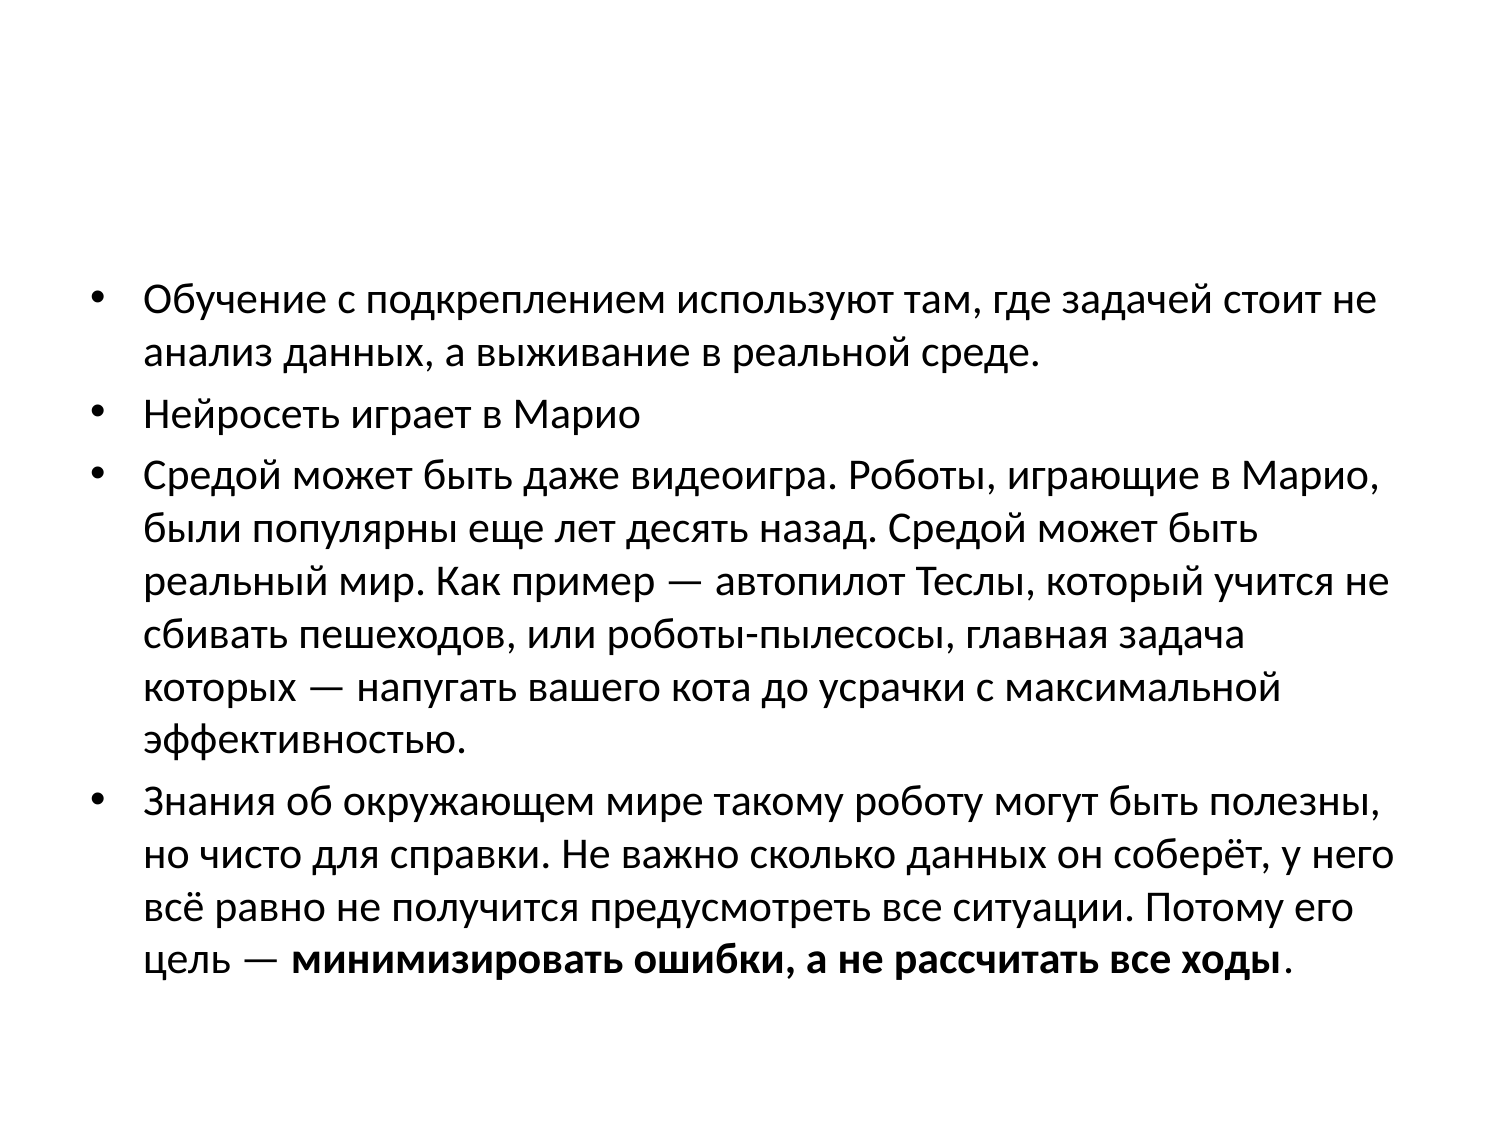

#
Обучение с подкреплением используют там, где задачей стоит не анализ данных, а выживание в реальной среде.
Нейросеть играет в Марио
Средой может быть даже видеоигра. Роботы, играющие в Марио, были популярны еще лет десять назад. Средой может быть реальный мир. Как пример — автопилот Теслы, который учится не сбивать пешеходов, или роботы-пылесосы, главная задача которых — напугать вашего кота до усрачки с максимальной эффективностью.
Знания об окружающем мире такому роботу могут быть полезны, но чисто для справки. Не важно сколько данных он соберёт, у него всё равно не получится предусмотреть все ситуации. Потому его цель — минимизировать ошибки, а не рассчитать все ходы.